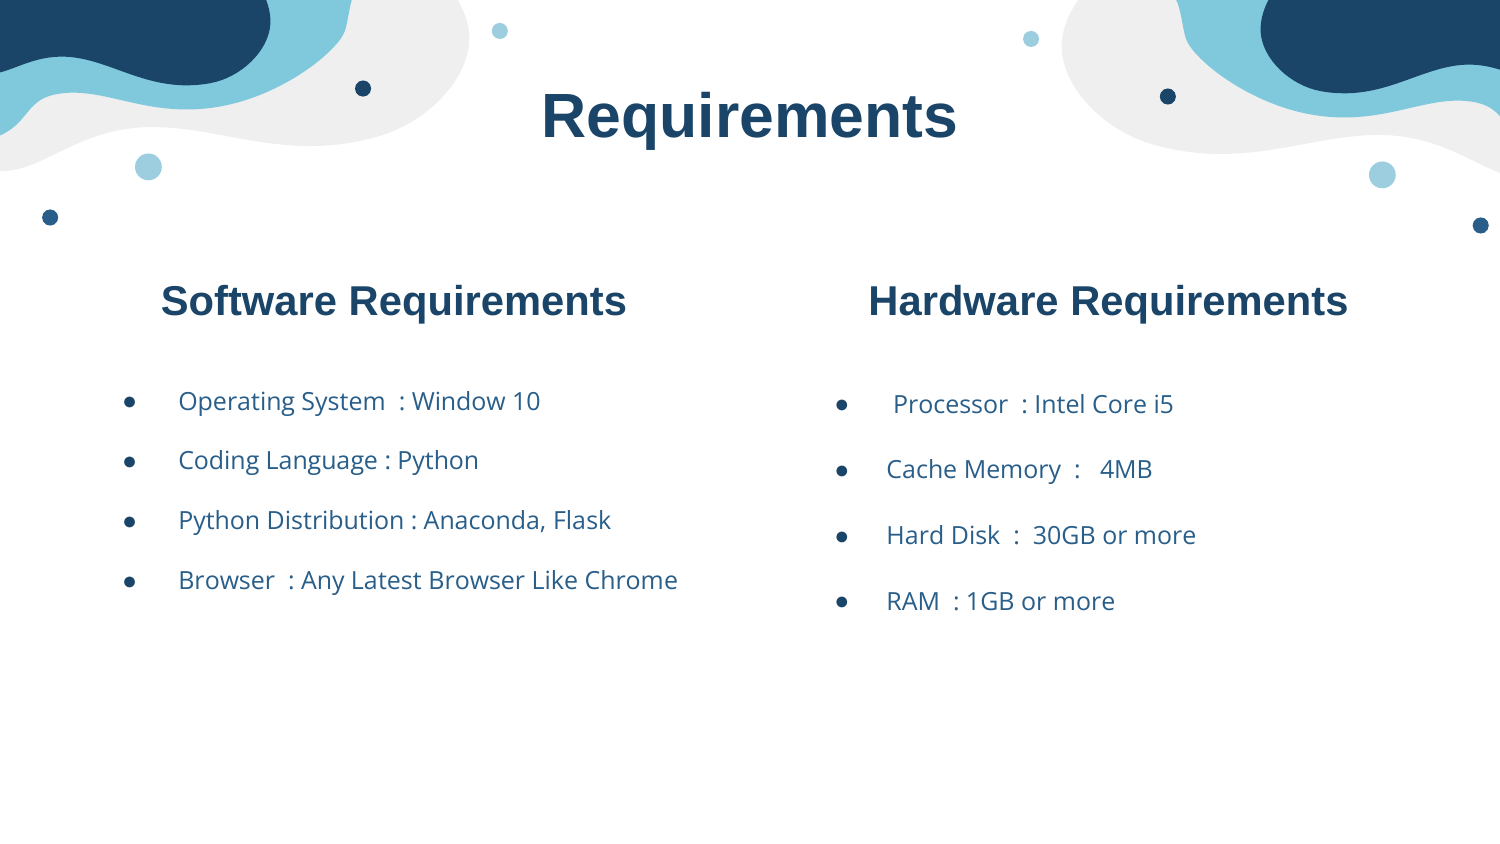

# Requirements
Software Requirements
Hardware Requirements
 Processor  : Intel Core i5
Cache Memory  :   4MB
Hard Disk  :  30GB or more
RAM  : 1GB or more

Operating System  : Window 10

Coding Language : Python

Python Distribution : Anaconda, Flask

Browser  : Any Latest Browser Like Chrome